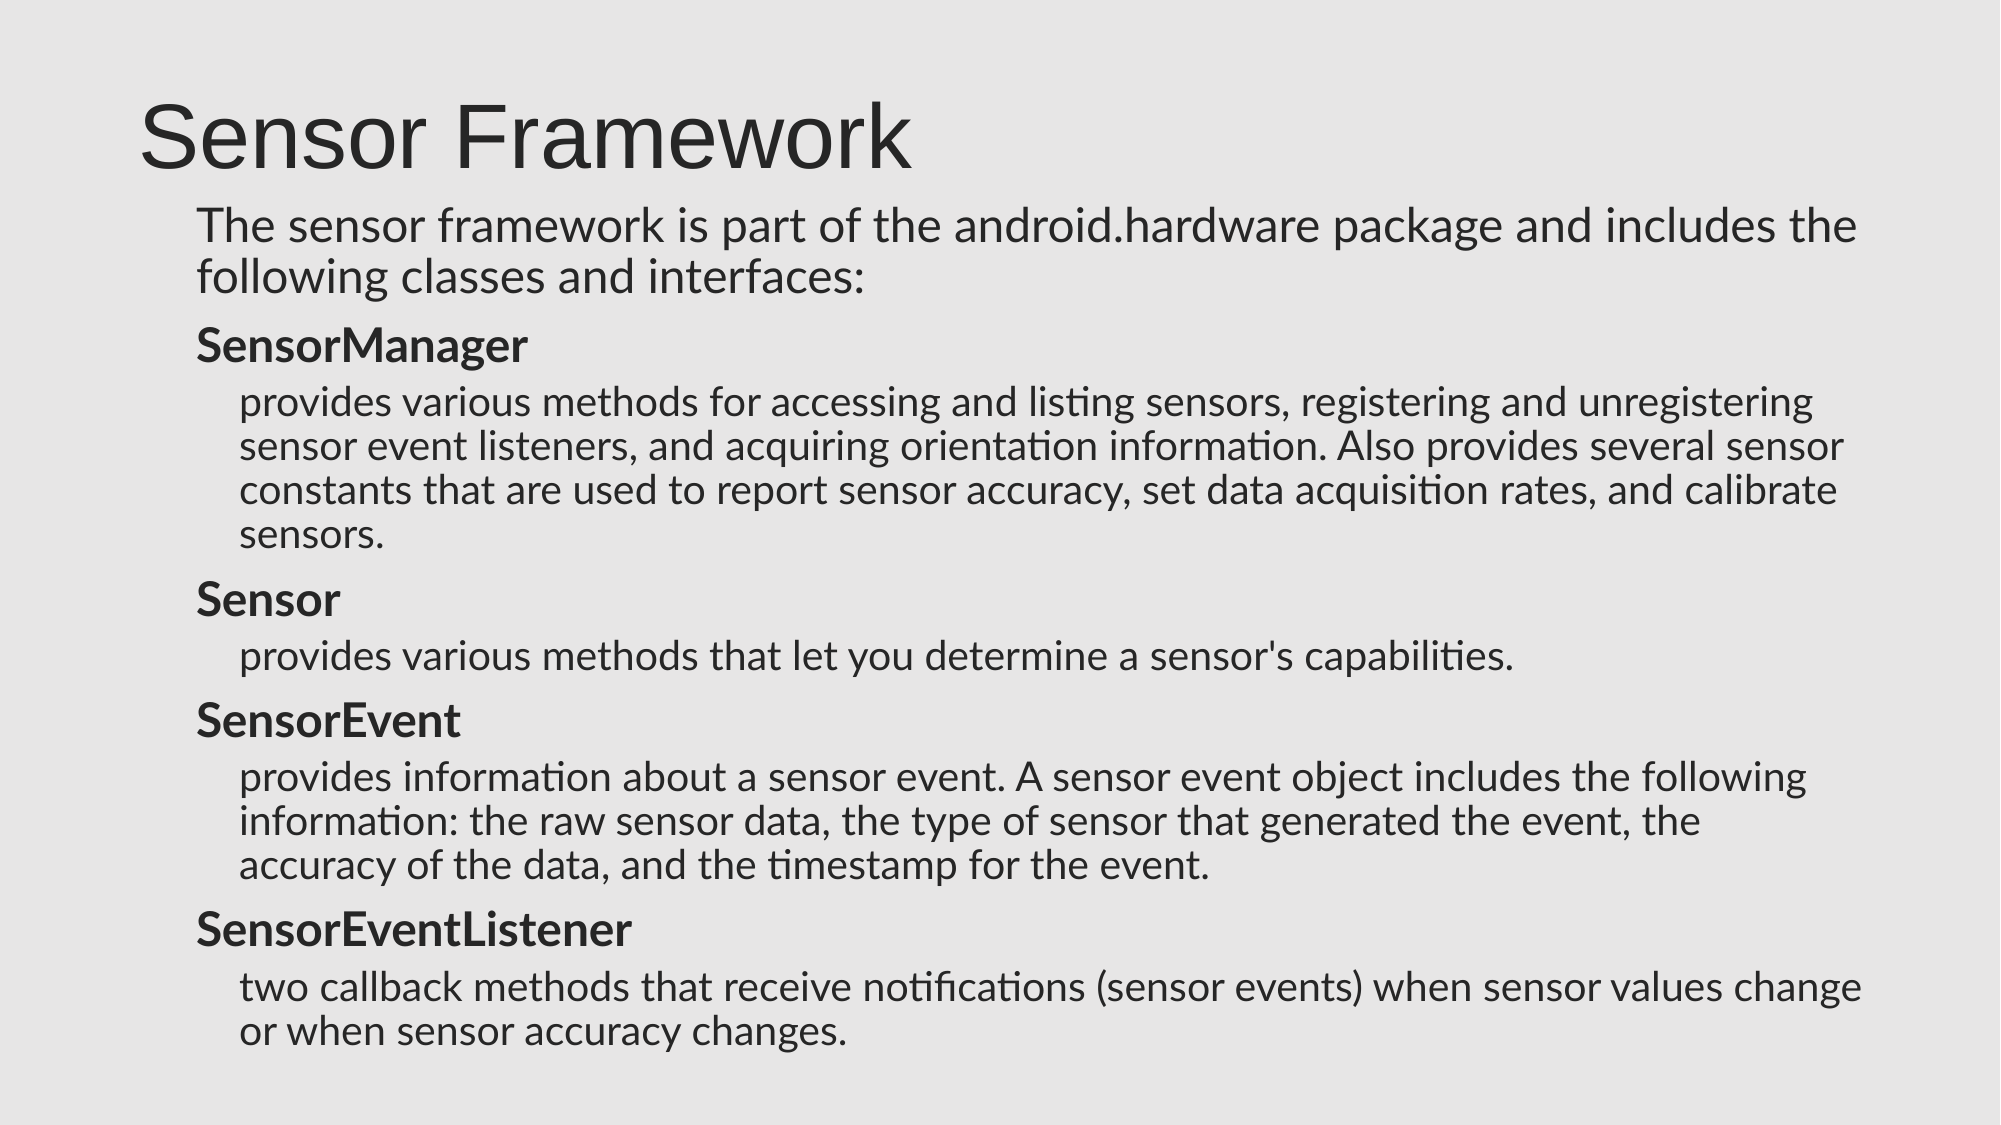

# Sensor Framework
The sensor framework is part of the android.hardware package and includes the following classes and interfaces:
SensorManager
provides various methods for accessing and listing sensors, registering and unregistering sensor event listeners, and acquiring orientation information. Also provides several sensor constants that are used to report sensor accuracy, set data acquisition rates, and calibrate sensors.
Sensor
provides various methods that let you determine a sensor's capabilities.
SensorEvent
provides information about a sensor event. A sensor event object includes the following information: the raw sensor data, the type of sensor that generated the event, the accuracy of the data, and the timestamp for the event.
SensorEventListener
two callback methods that receive notifications (sensor events) when sensor values change or when sensor accuracy changes.